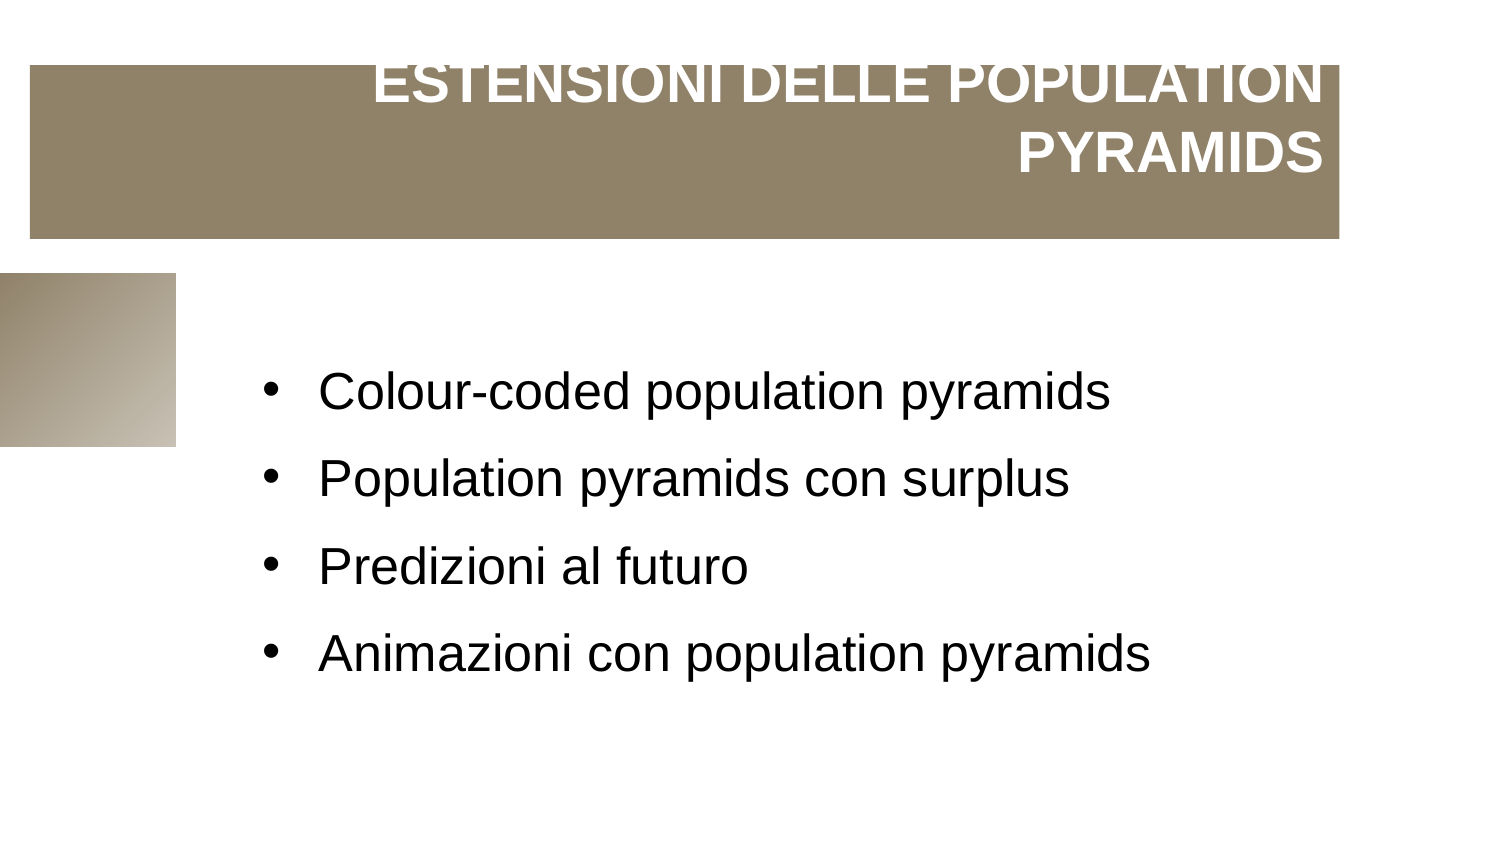

# ESTENSIONI DELLE POPULATION PYRAMIDS

Colour-coded population pyramids
Population pyramids con surplus
Predizioni al futuro
Animazioni con population pyramids